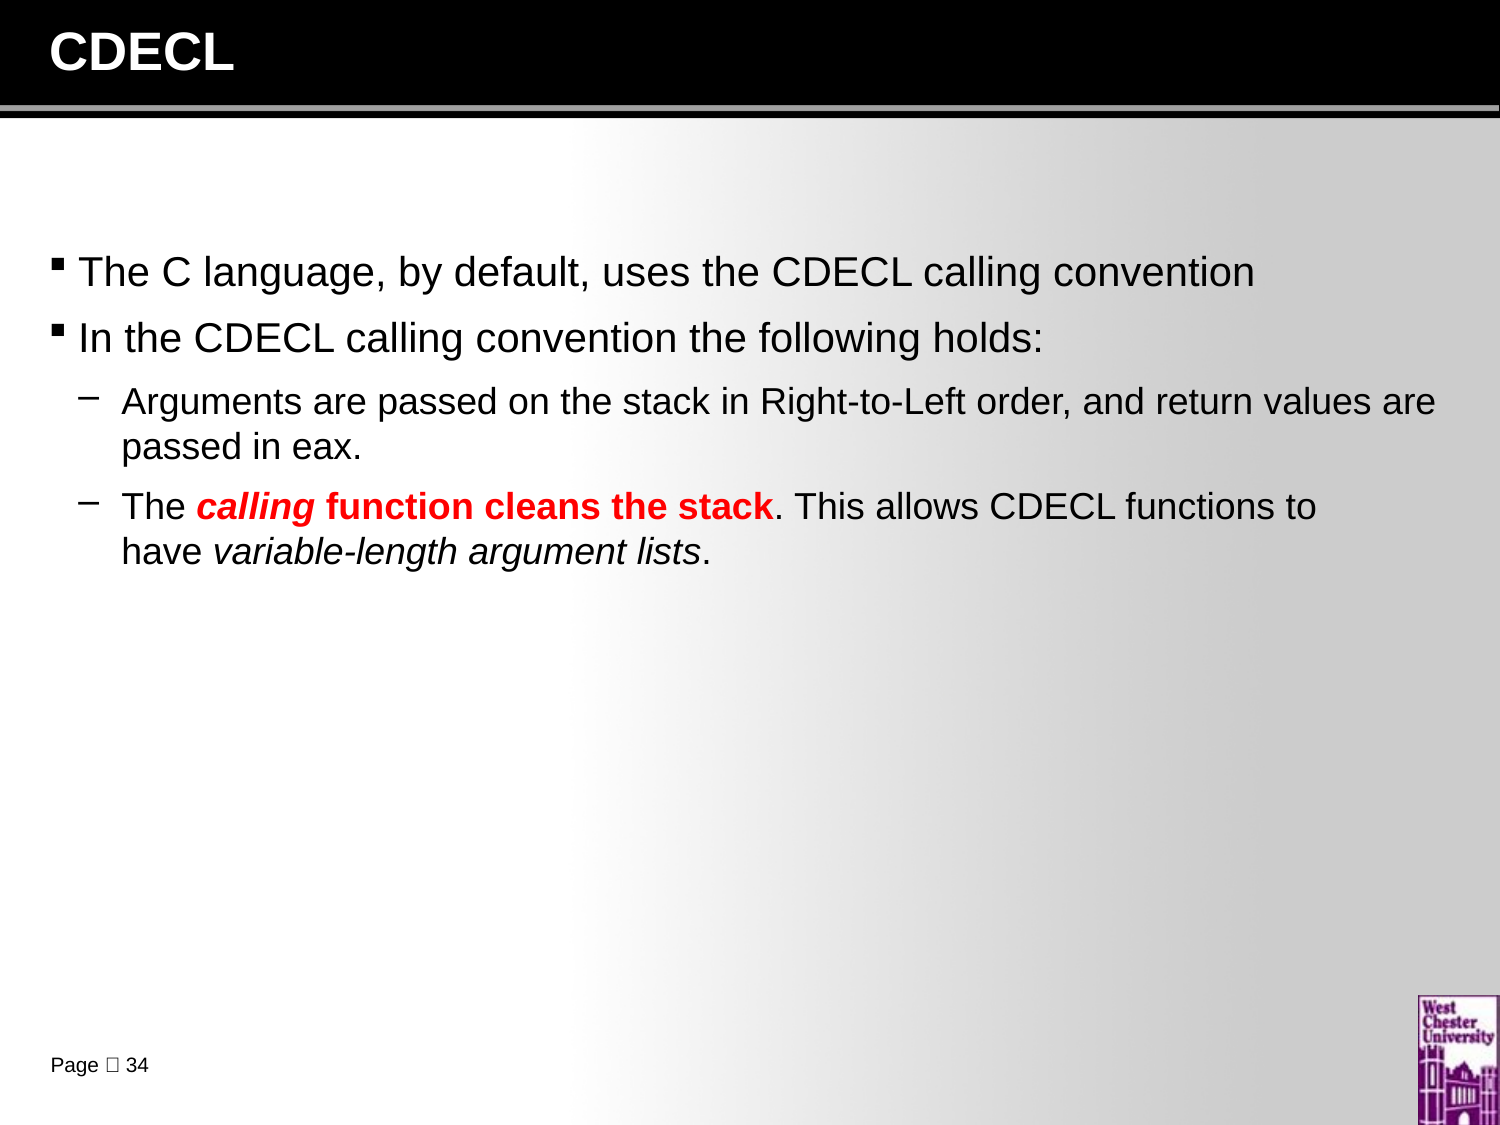

# CDECL
The C language, by default, uses the CDECL calling convention
In the CDECL calling convention the following holds:
Arguments are passed on the stack in Right-to-Left order, and return values are passed in eax.
The calling function cleans the stack. This allows CDECL functions to have variable-length argument lists.